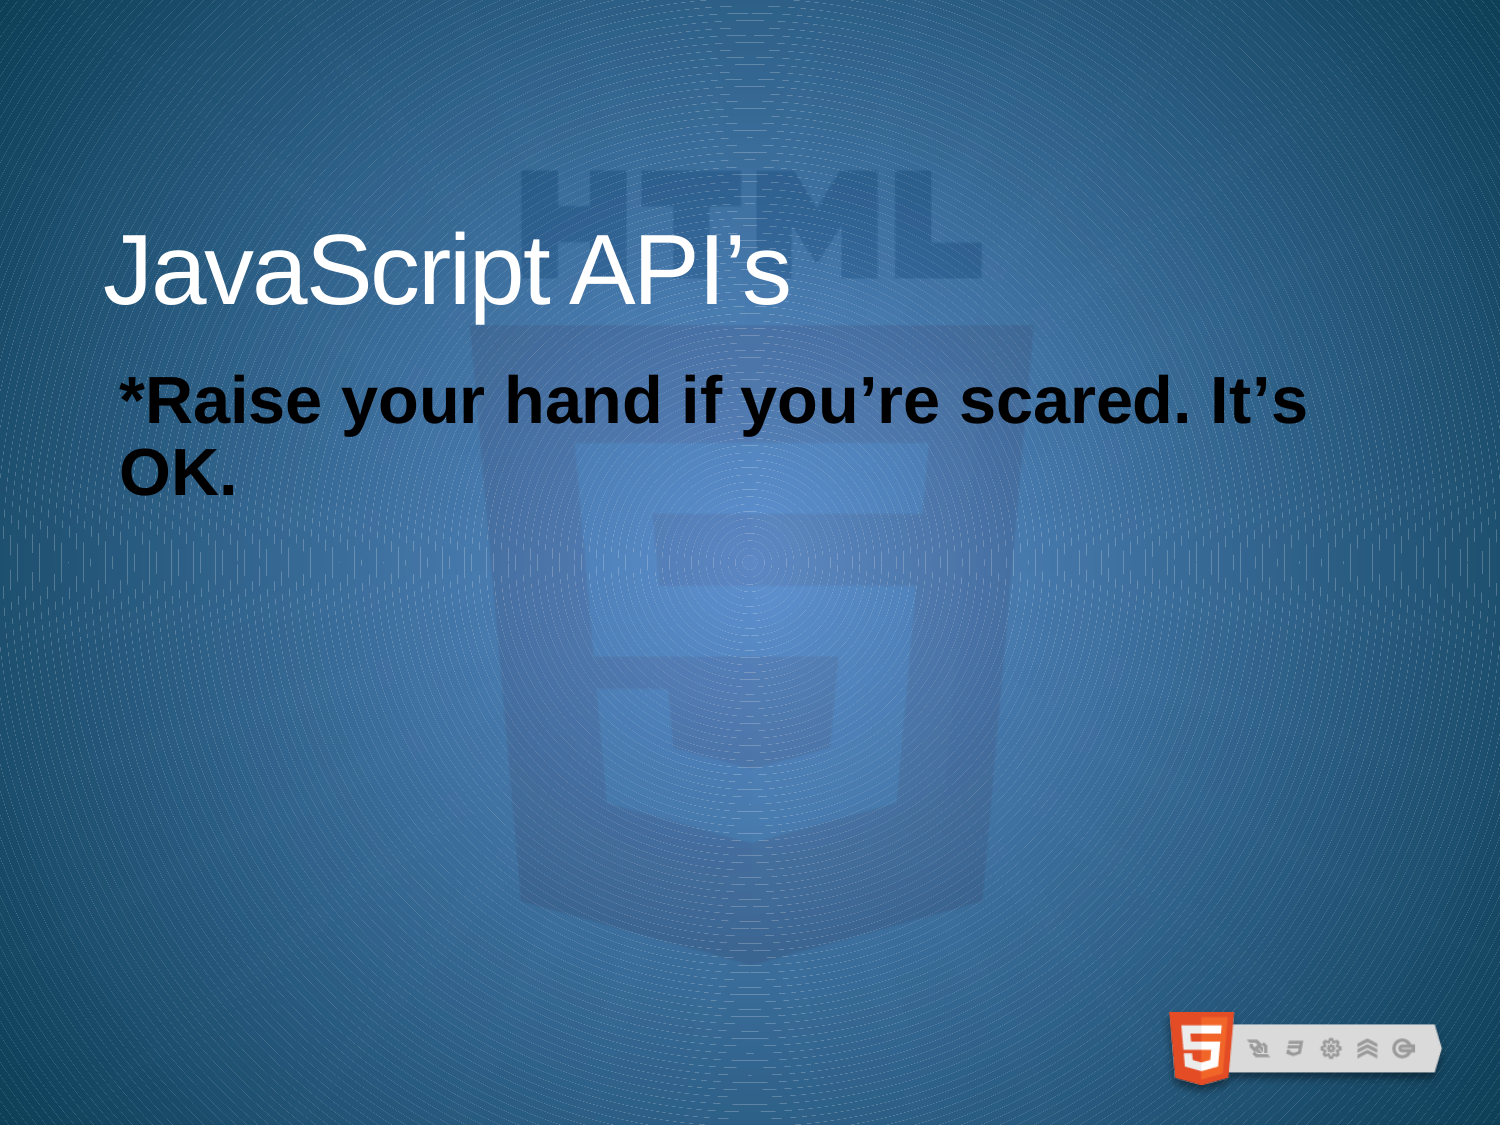

# JavaScript API’s
*Raise your hand if you’re scared. It’s OK.